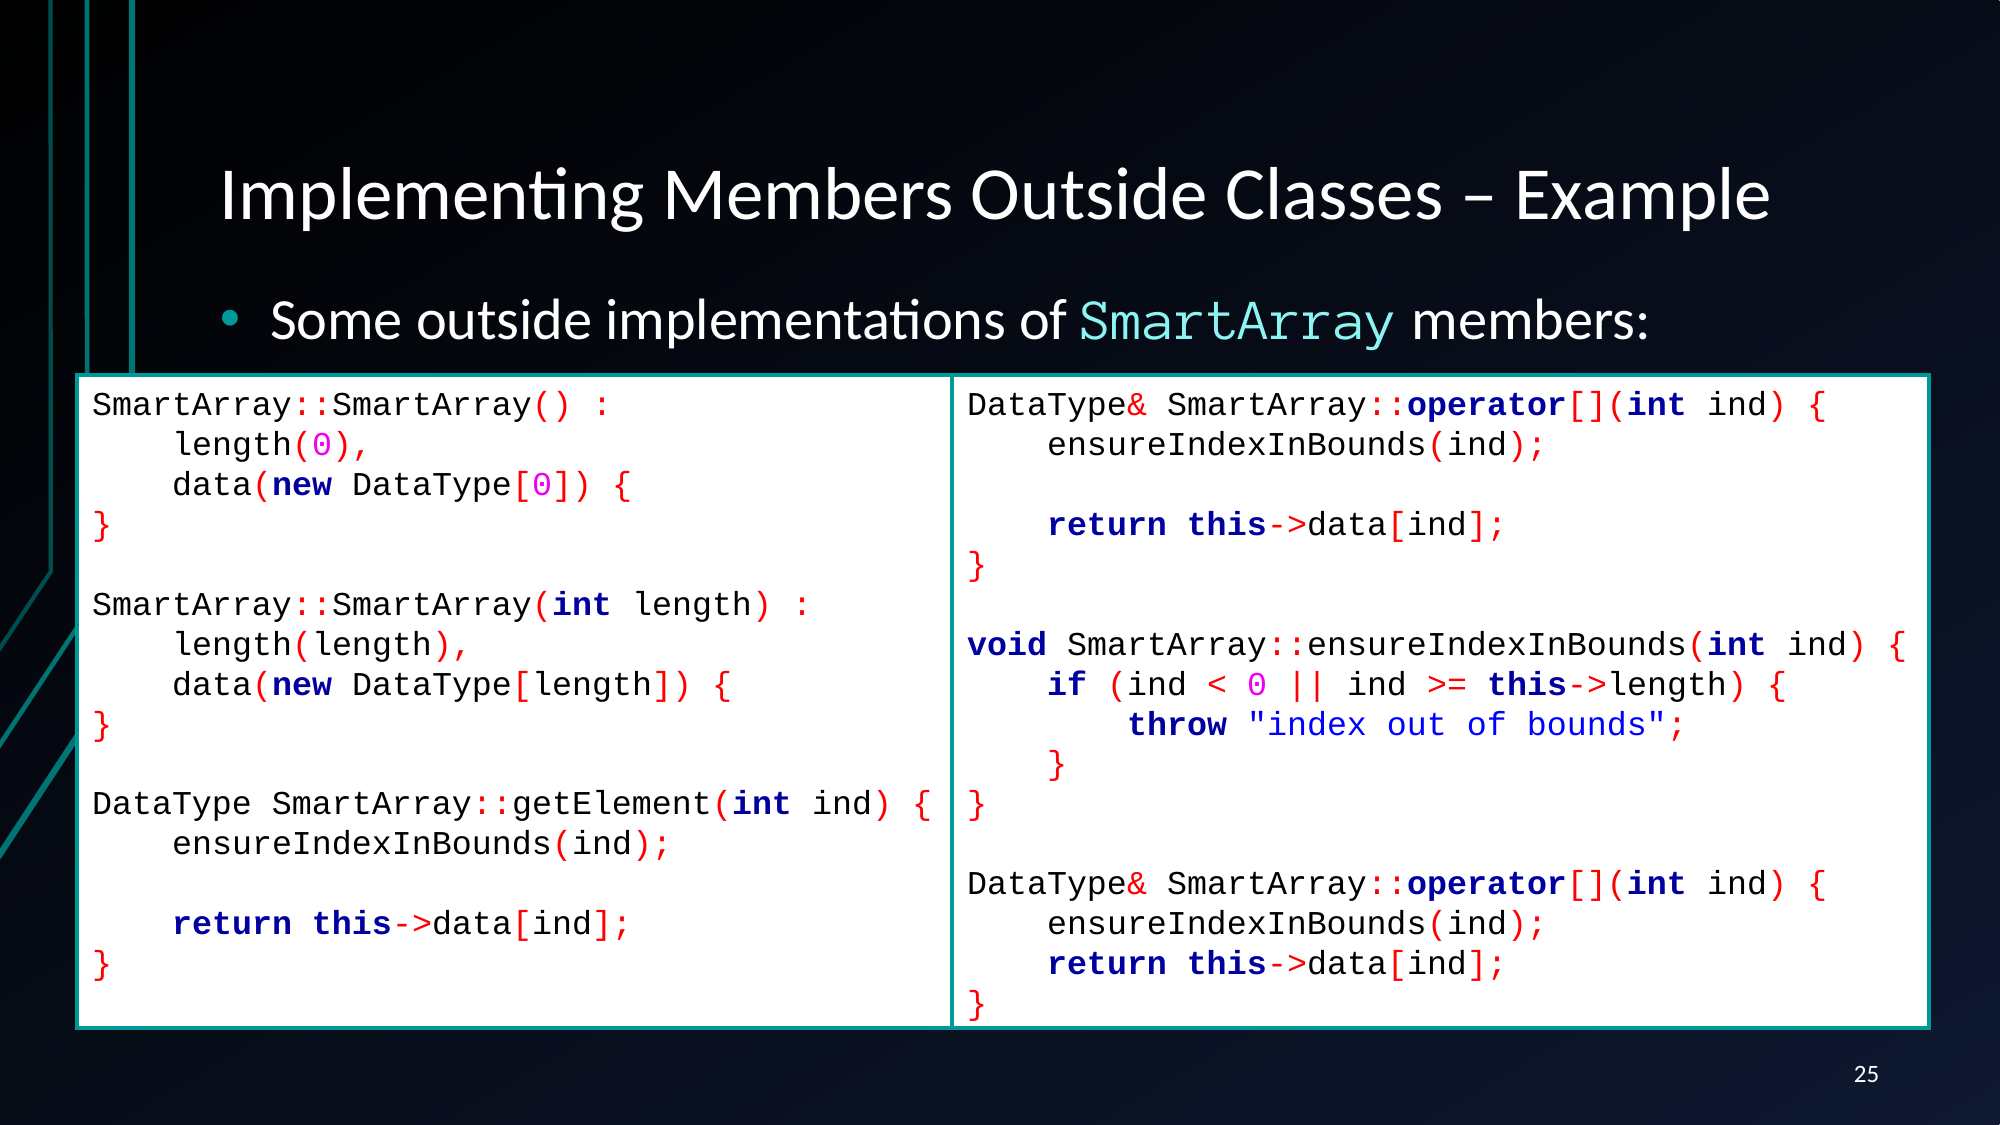

# Implementing Members Outside Classes – Example
Some outside implementations of SmartArray members:
SmartArray::SmartArray() :
    length(0),
    data(new DataType[0]) {
}

SmartArray::SmartArray(int length) :
    length(length),
    data(new DataType[length]) {
}

DataType SmartArray::getElement(int ind) {
    ensureIndexInBounds(ind);

    return this->data[ind];
}

DataType& SmartArray::operator[](int ind) {
    ensureIndexInBounds(ind);

    return this->data[ind];
}

void SmartArray::ensureIndexInBounds(int ind) {
    if (ind < 0 || ind >= this->length) {
        throw "index out of bounds";
    }
}

DataType& SmartArray::operator[](int ind) {
    ensureIndexInBounds(ind);
    return this->data[ind];
}
25